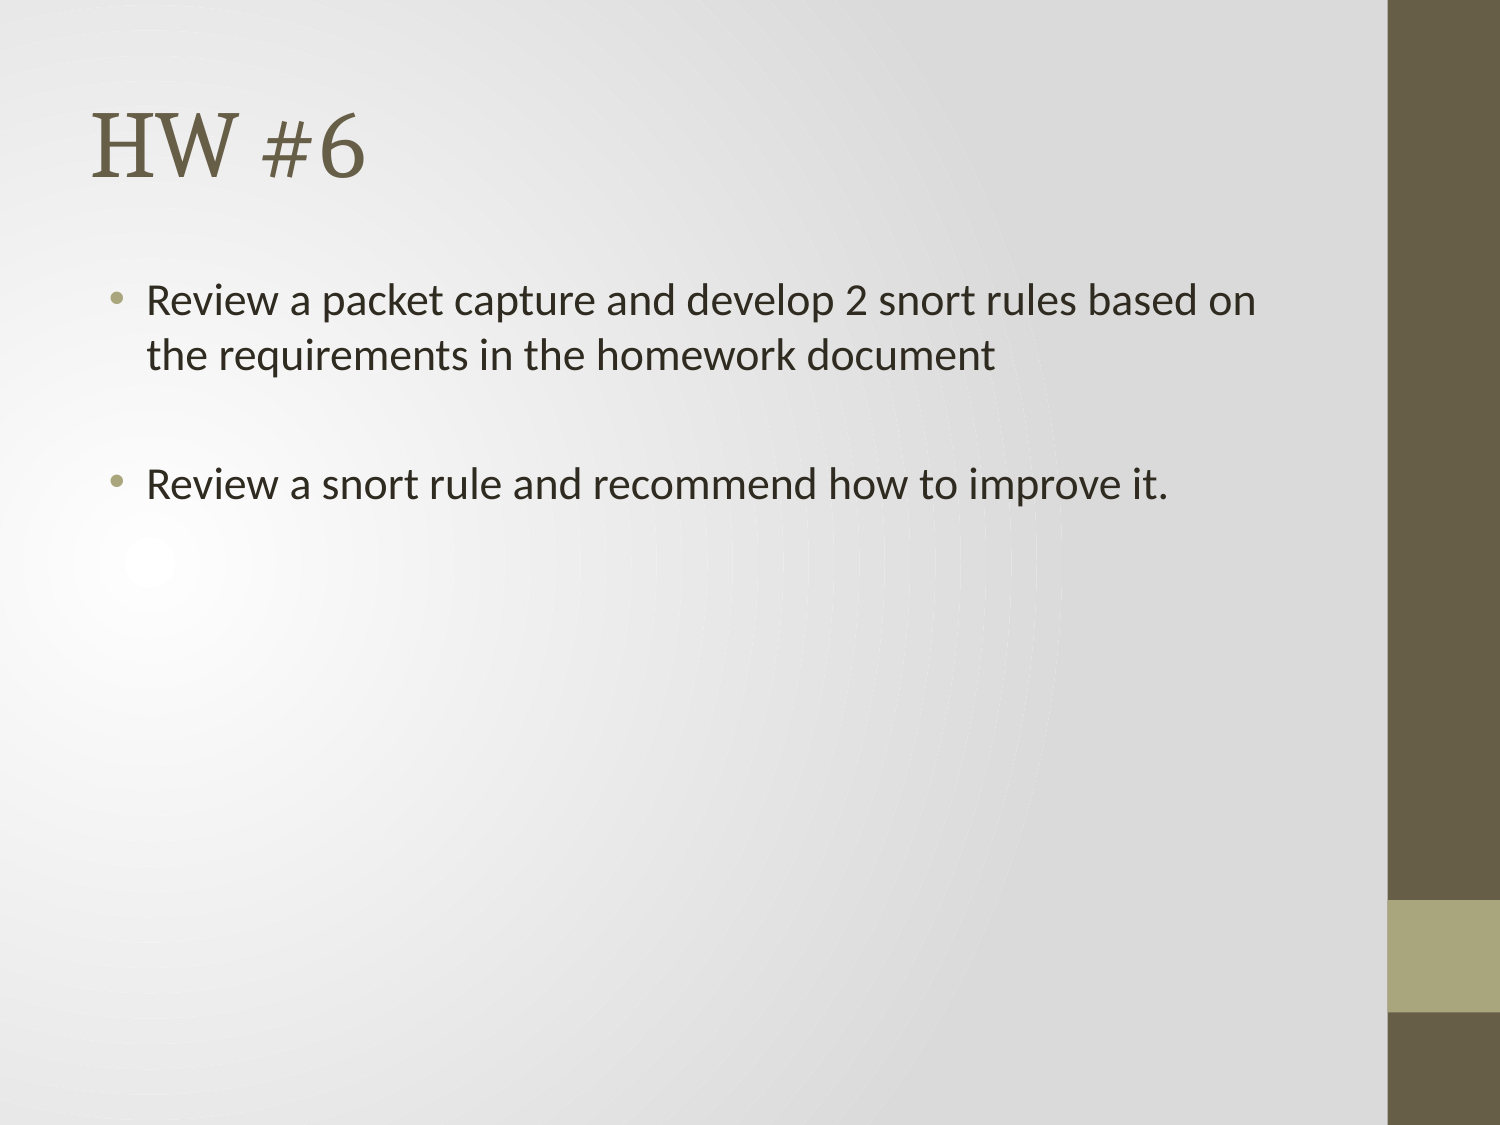

# HW #6
Review a packet capture and develop 2 snort rules based on the requirements in the homework document

Review a snort rule and recommend how to improve it.